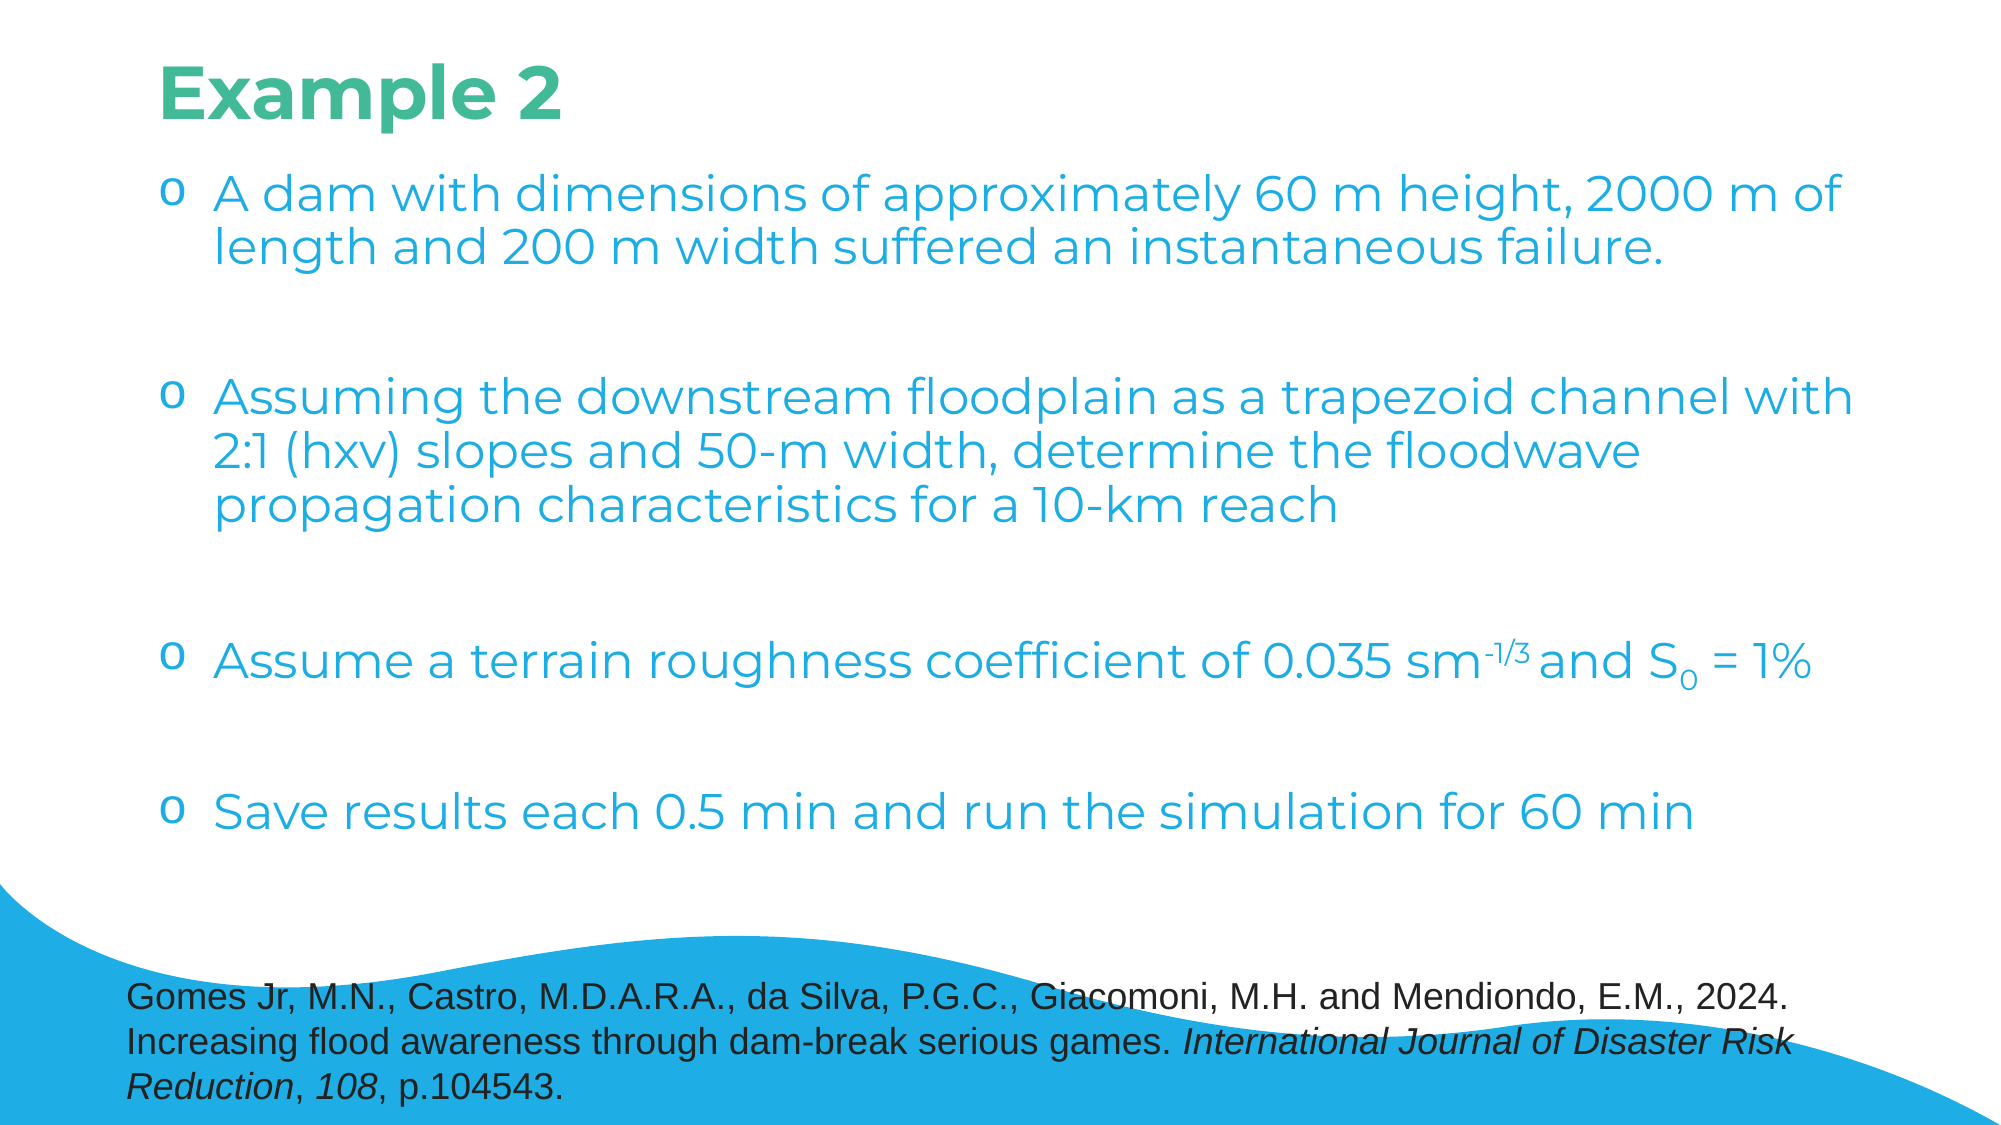

Example 2
A dam with dimensions of approximately 60 m height, 2000 m of length and 200 m width suffered an instantaneous failure.

Assuming the downstream floodplain as a trapezoid channel with 2:1 (hxv) slopes and 50-m width, determine the floodwave propagation characteristics for a 10-km reach

Assume a terrain roughness coefficient of 0.035 sm-1/3 and S0 = 1%

Save results each 0.5 min and run the simulation for 60 min
Gomes Jr, M.N., Castro, M.D.A.R.A., da Silva, P.G.C., Giacomoni, M.H. and Mendiondo, E.M., 2024. Increasing flood awareness through dam-break serious games. International Journal of Disaster Risk Reduction, 108, p.104543.